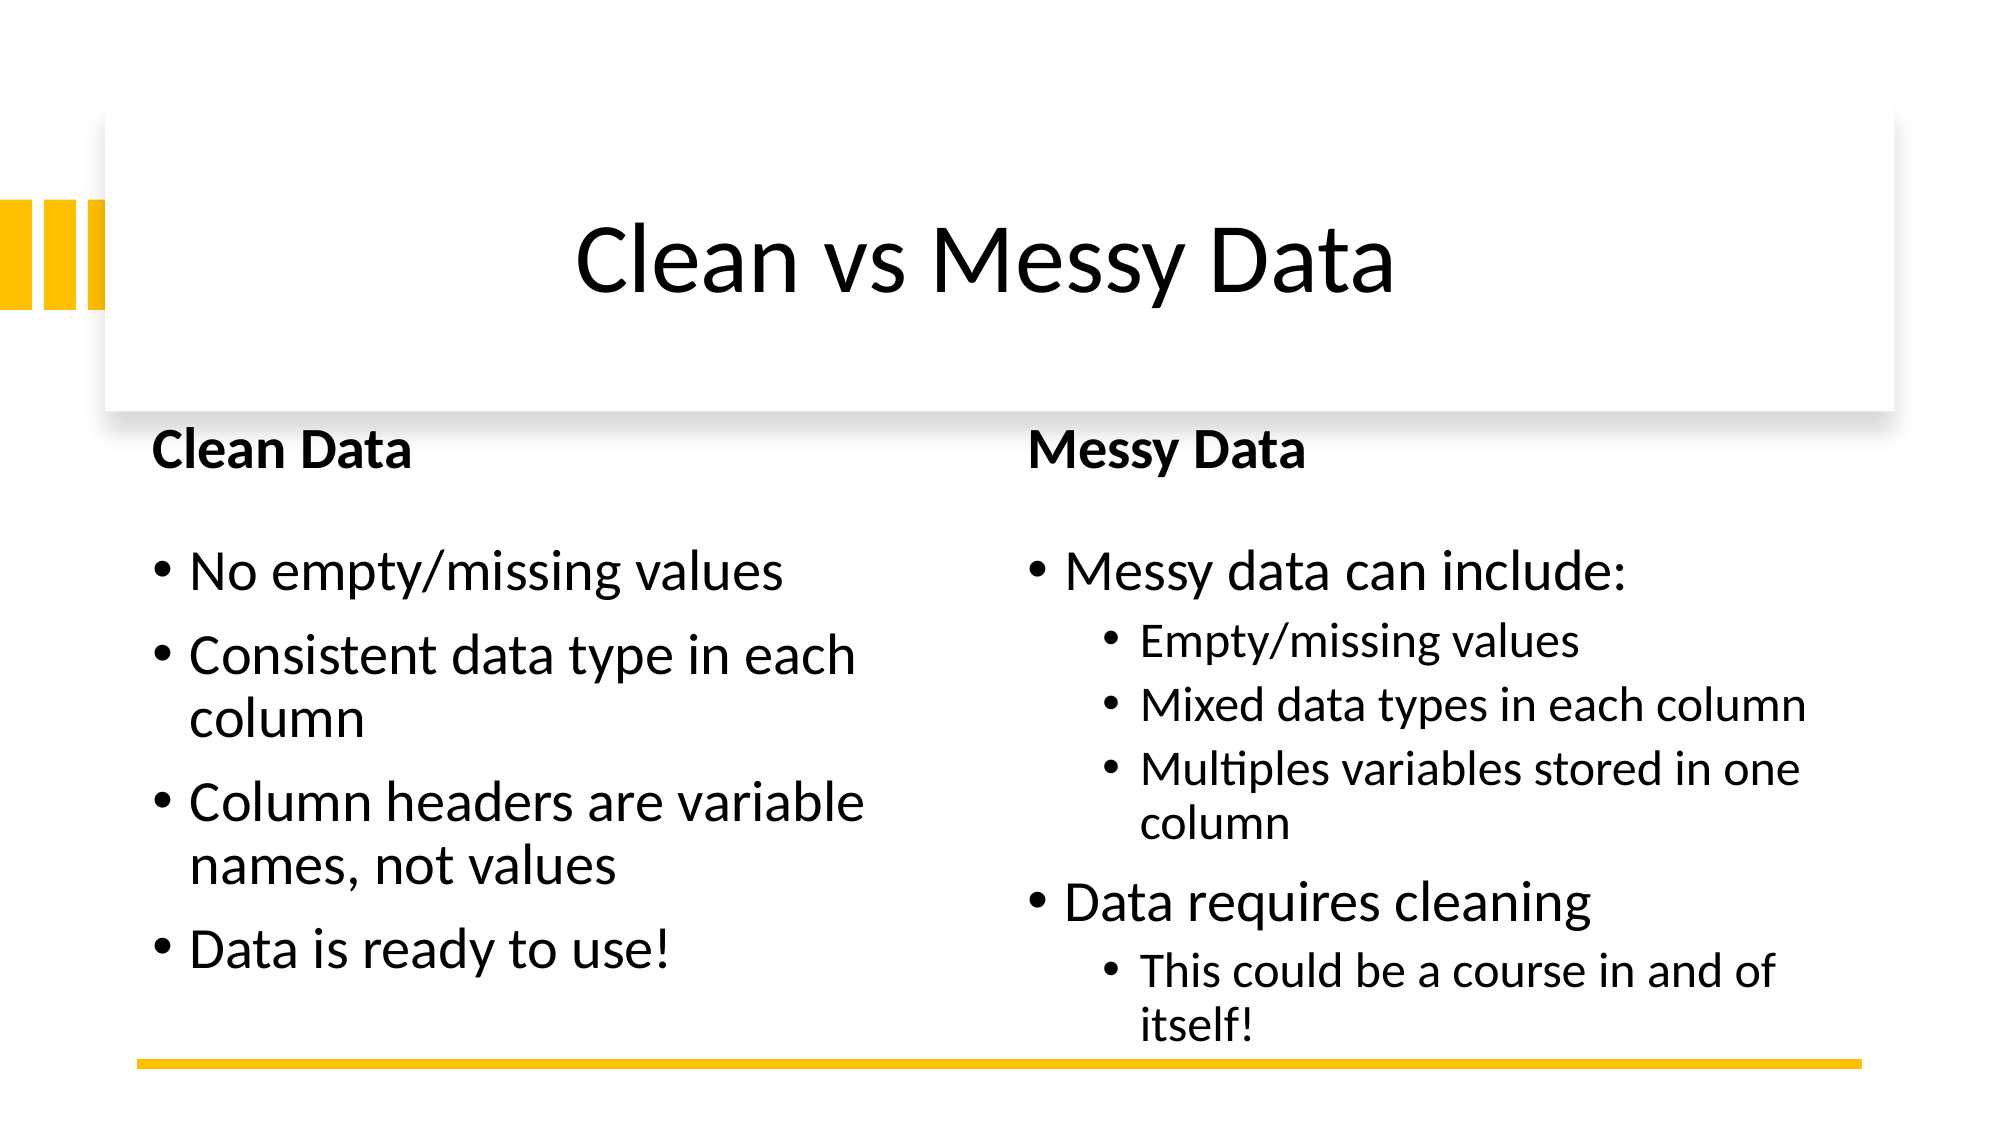

# Clean vs Messy Data

Clean Data
Messy Data

Messy data can include:
Empty/missing values
Mixed data types in each column
Multiples variables stored in one column
Data requires cleaning
This could be a course in and of itself!

No empty/missing values
Consistent data type in each column
Column headers are variable names, not values
Data is ready to use!